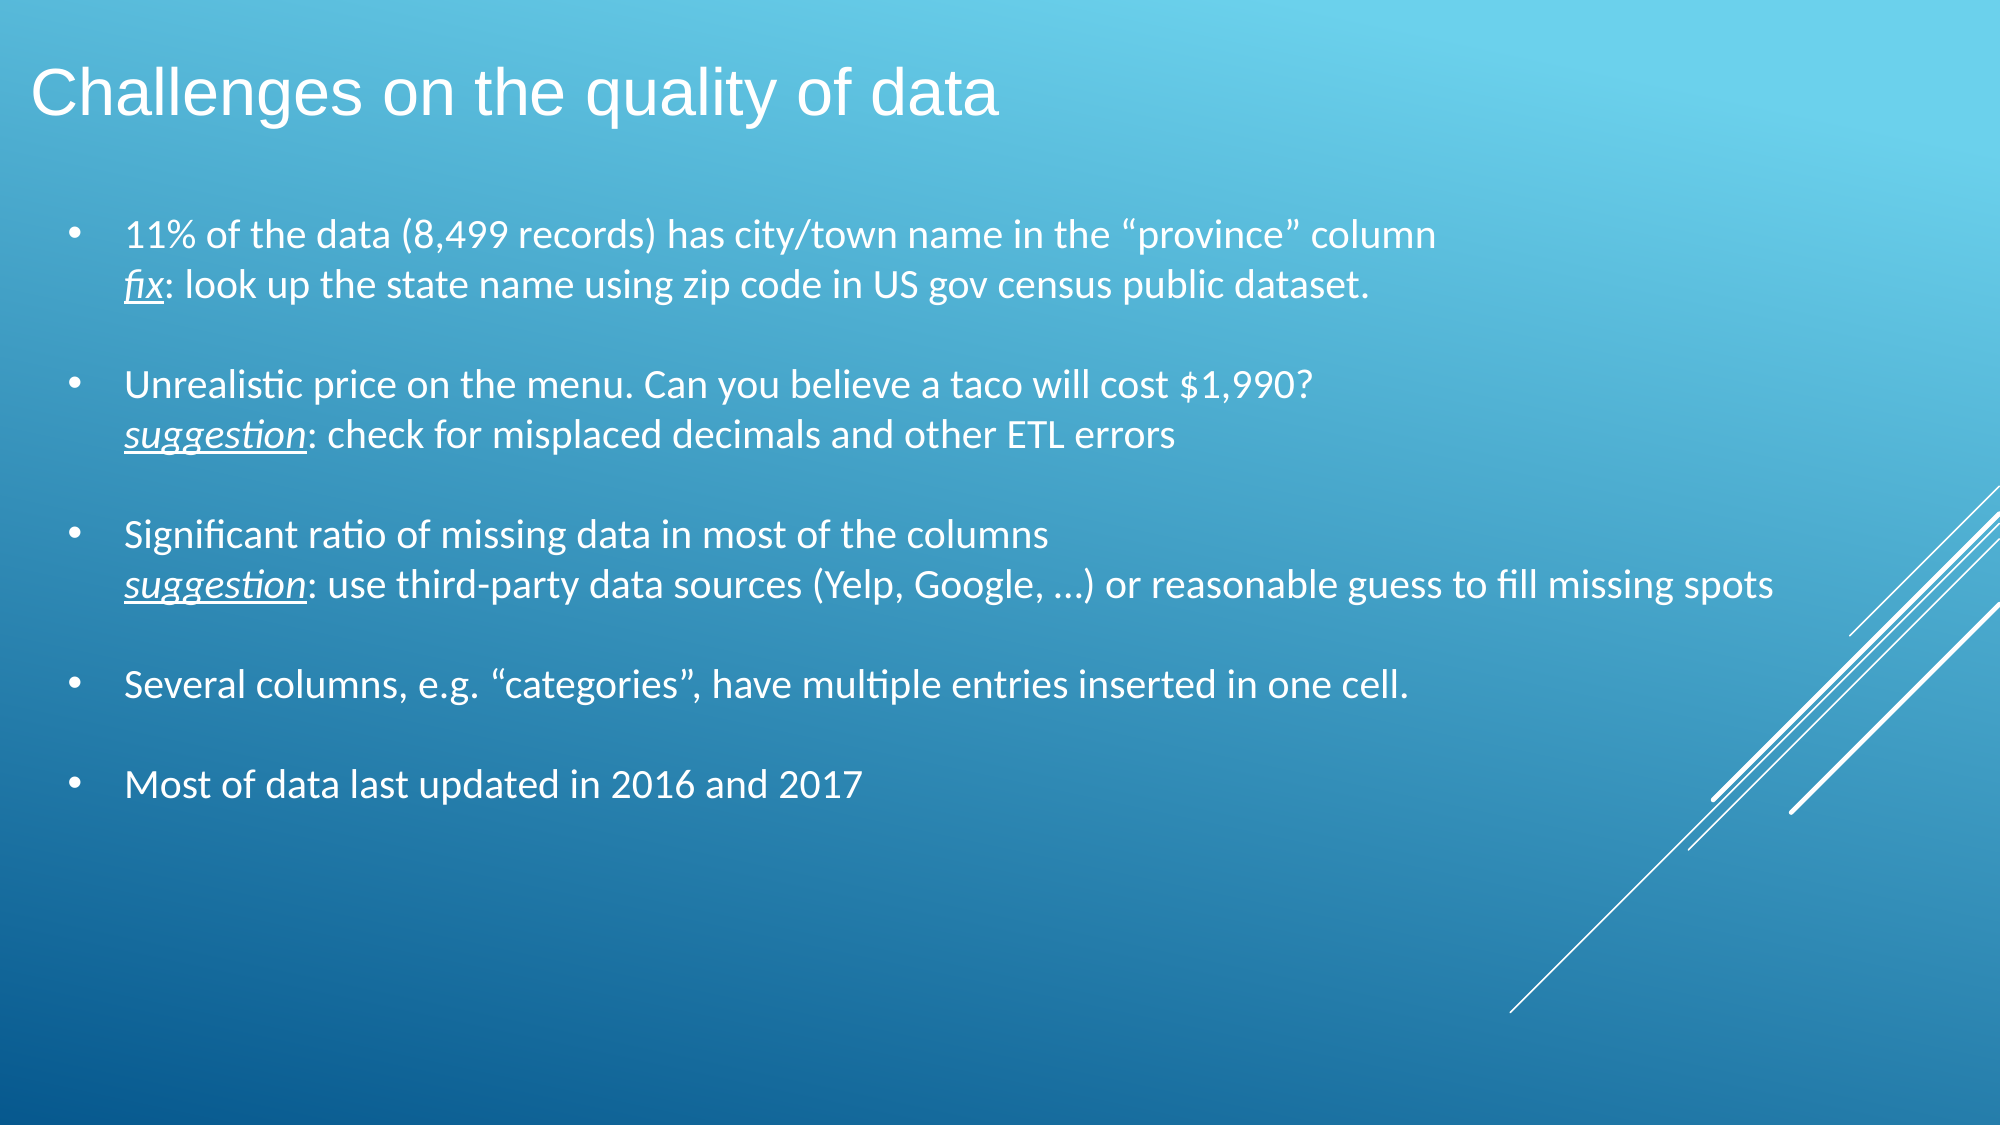

Challenges on the quality of data
11% of the data (8,499 records) has city/town name in the “province” column
fix: look up the state name using zip code in US gov census public dataset.

Unrealistic price on the menu. Can you believe a taco will cost $1,990?
suggestion: check for misplaced decimals and other ETL errors

Significant ratio of missing data in most of the columns
suggestion: use third-party data sources (Yelp, Google, …) or reasonable guess to fill missing spots

Several columns, e.g. “categories”, have multiple entries inserted in one cell.

Most of data last updated in 2016 and 2017